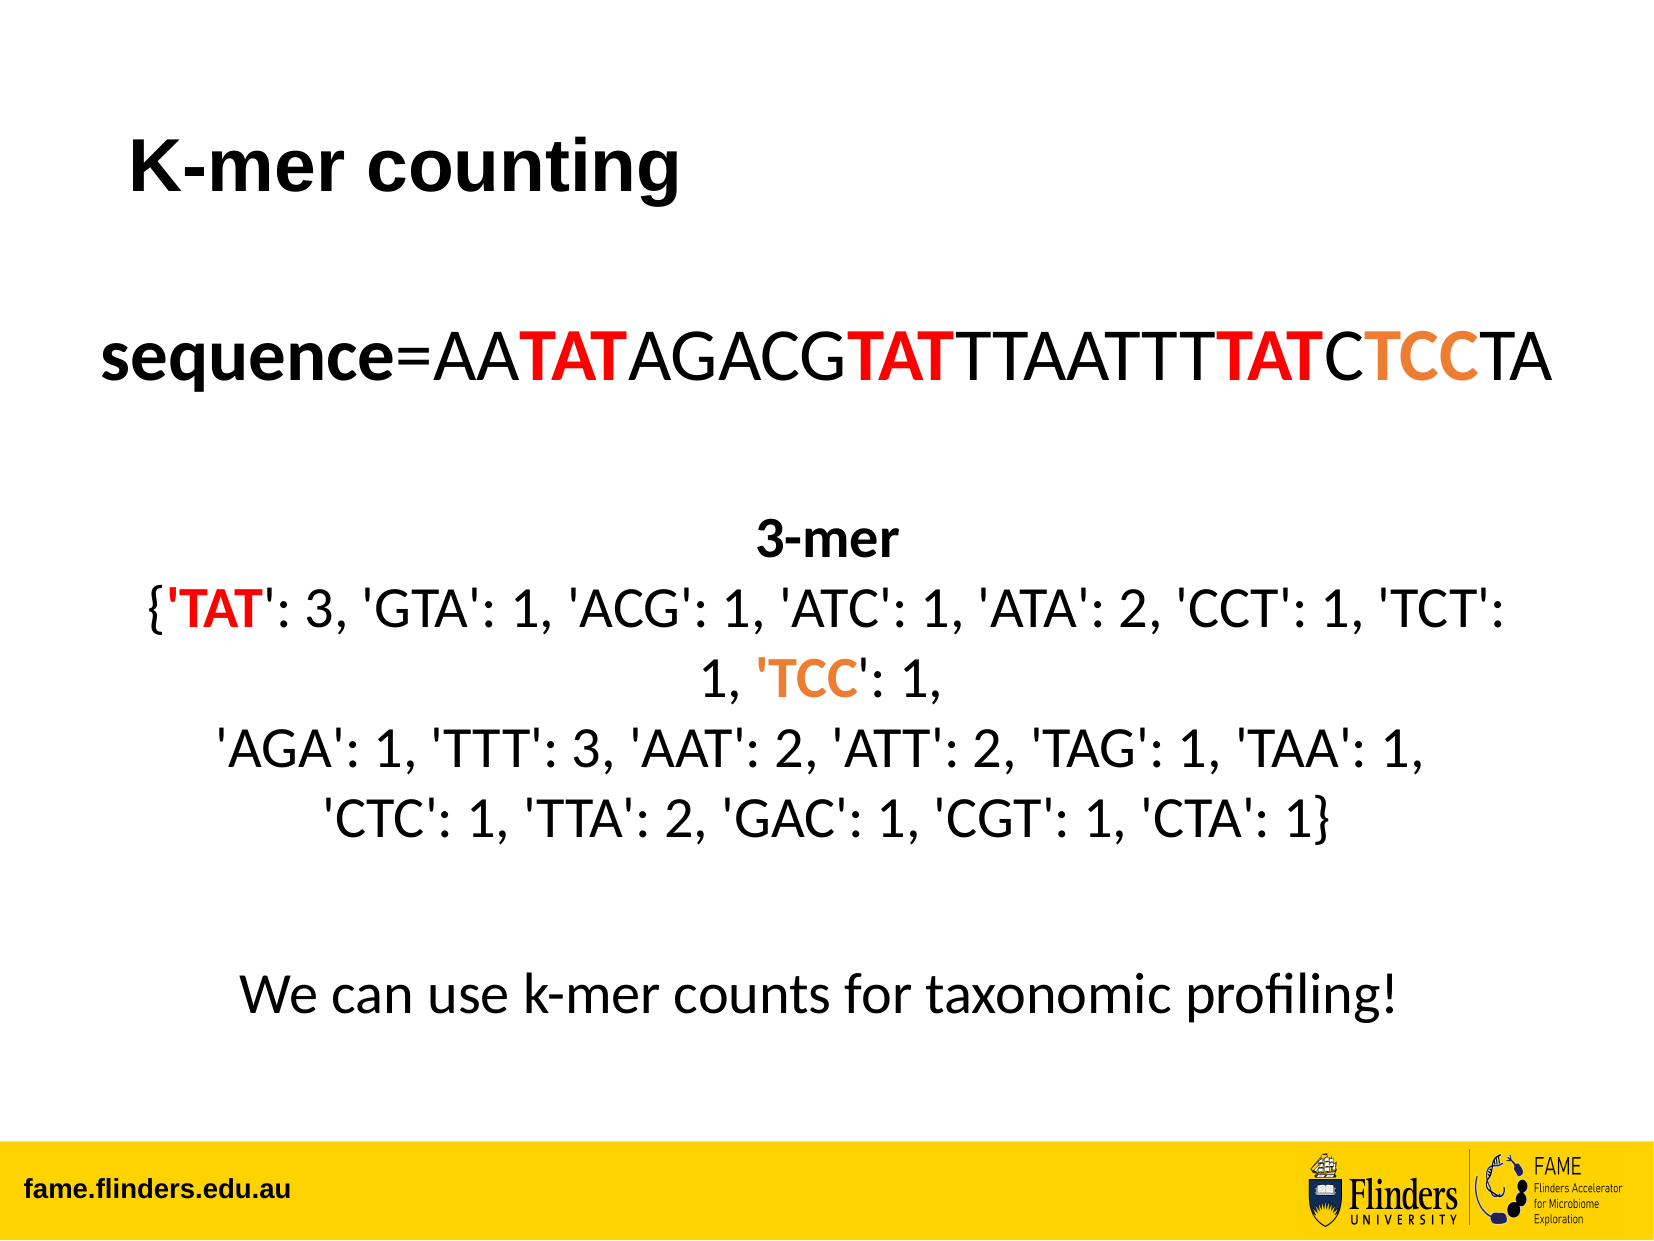

# K-mer counting
sequence=AATATAGACGTATTTAATTTTATCTCCTA

3-mer
{'TAT': 3, 'GTA': 1, 'ACG': 1, 'ATC': 1, 'ATA': 2, 'CCT': 1, 'TCT': 1, 'TCC': 1,
'AGA': 1, 'TTT': 3, 'AAT': 2, 'ATT': 2, 'TAG': 1, 'TAA': 1,
'CTC': 1, 'TTA': 2, 'GAC': 1, 'CGT': 1, 'CTA': 1}
We can use k-mer counts for taxonomic profiling!